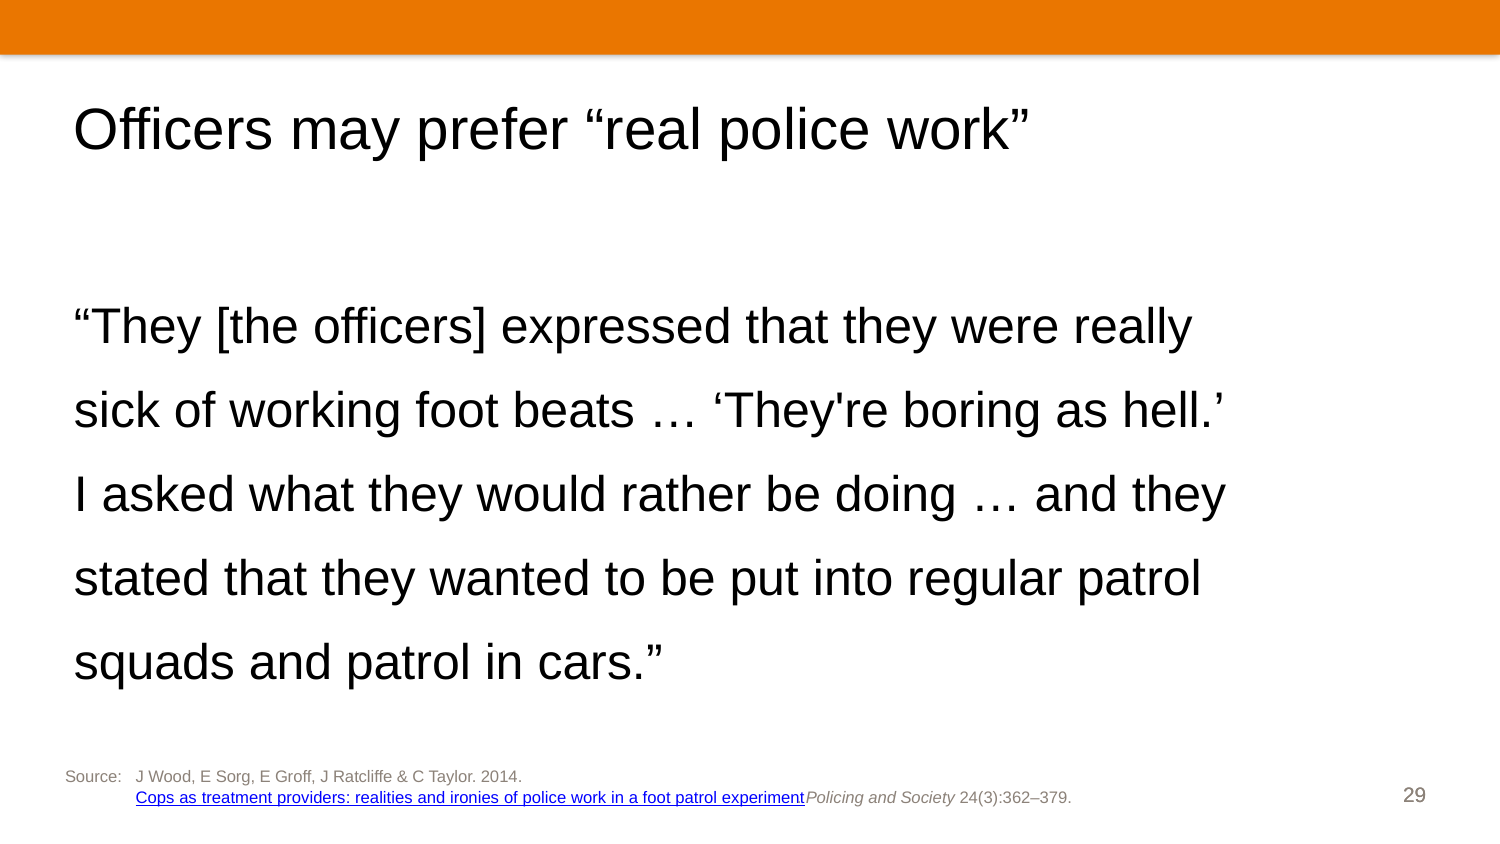

# Officers may prefer “real police work”
“They [the officers] expressed that they were really sick of working foot beats … ‘They're boring as hell.’ I asked what they would rather be doing … and they stated that they wanted to be put into regular patrol squads and patrol in cars.”
Source:	J Wood, E Sorg, E Groff, J Ratcliffe & C Taylor. 2014. Cops as treatment providers: realities and ironies of police work in a foot patrol experiment. Policing and Society 24(3):362–379.